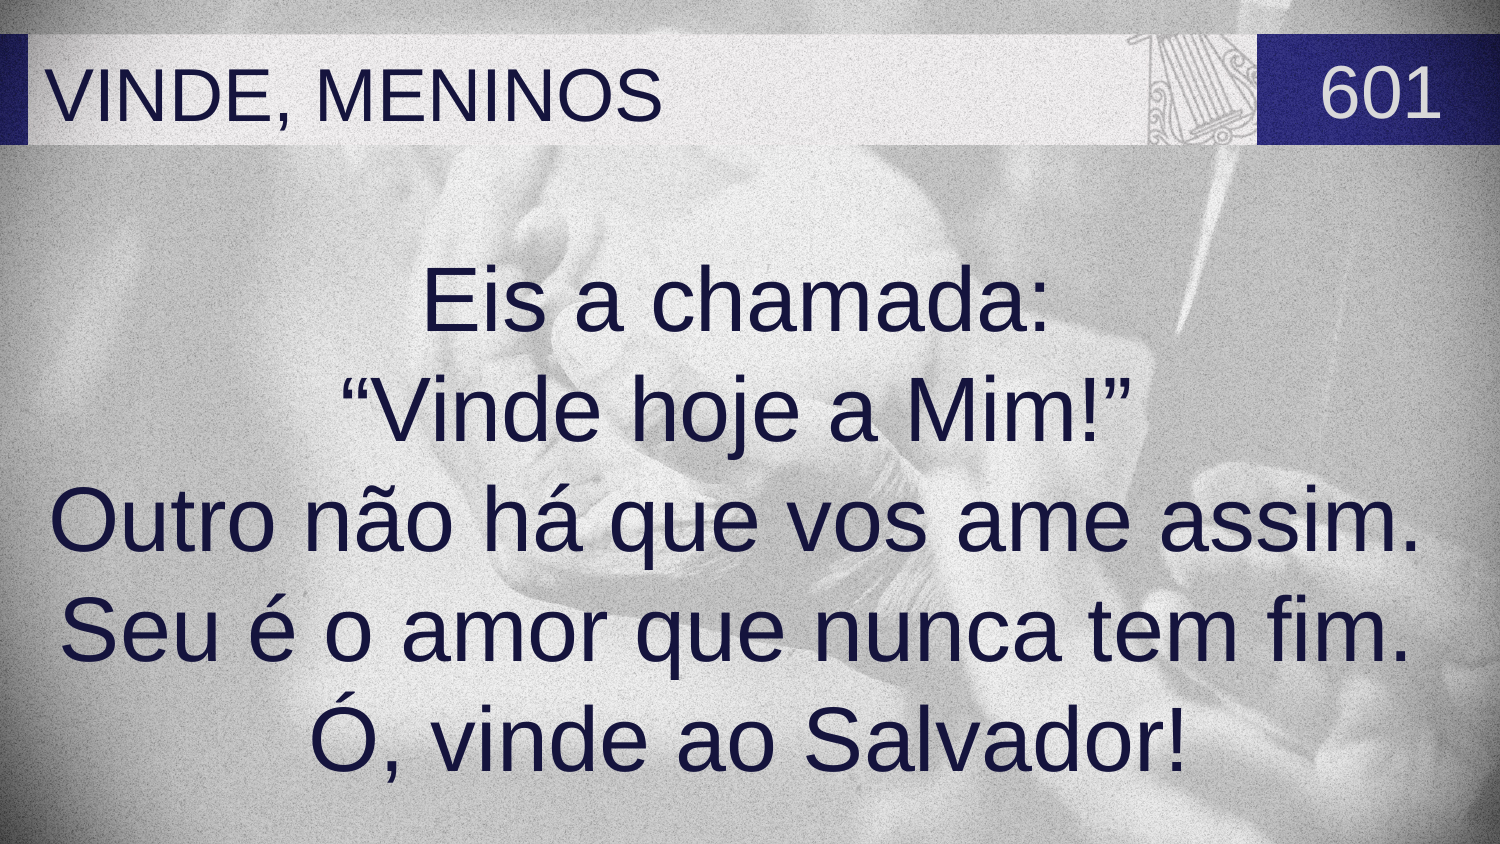

# VINDE, MENINOS
601
Eis a chamada:
“Vinde hoje a Mim!”
Outro não há que vos ame assim.
Seu é o amor que nunca tem fim.
Ó, vinde ao Salvador!